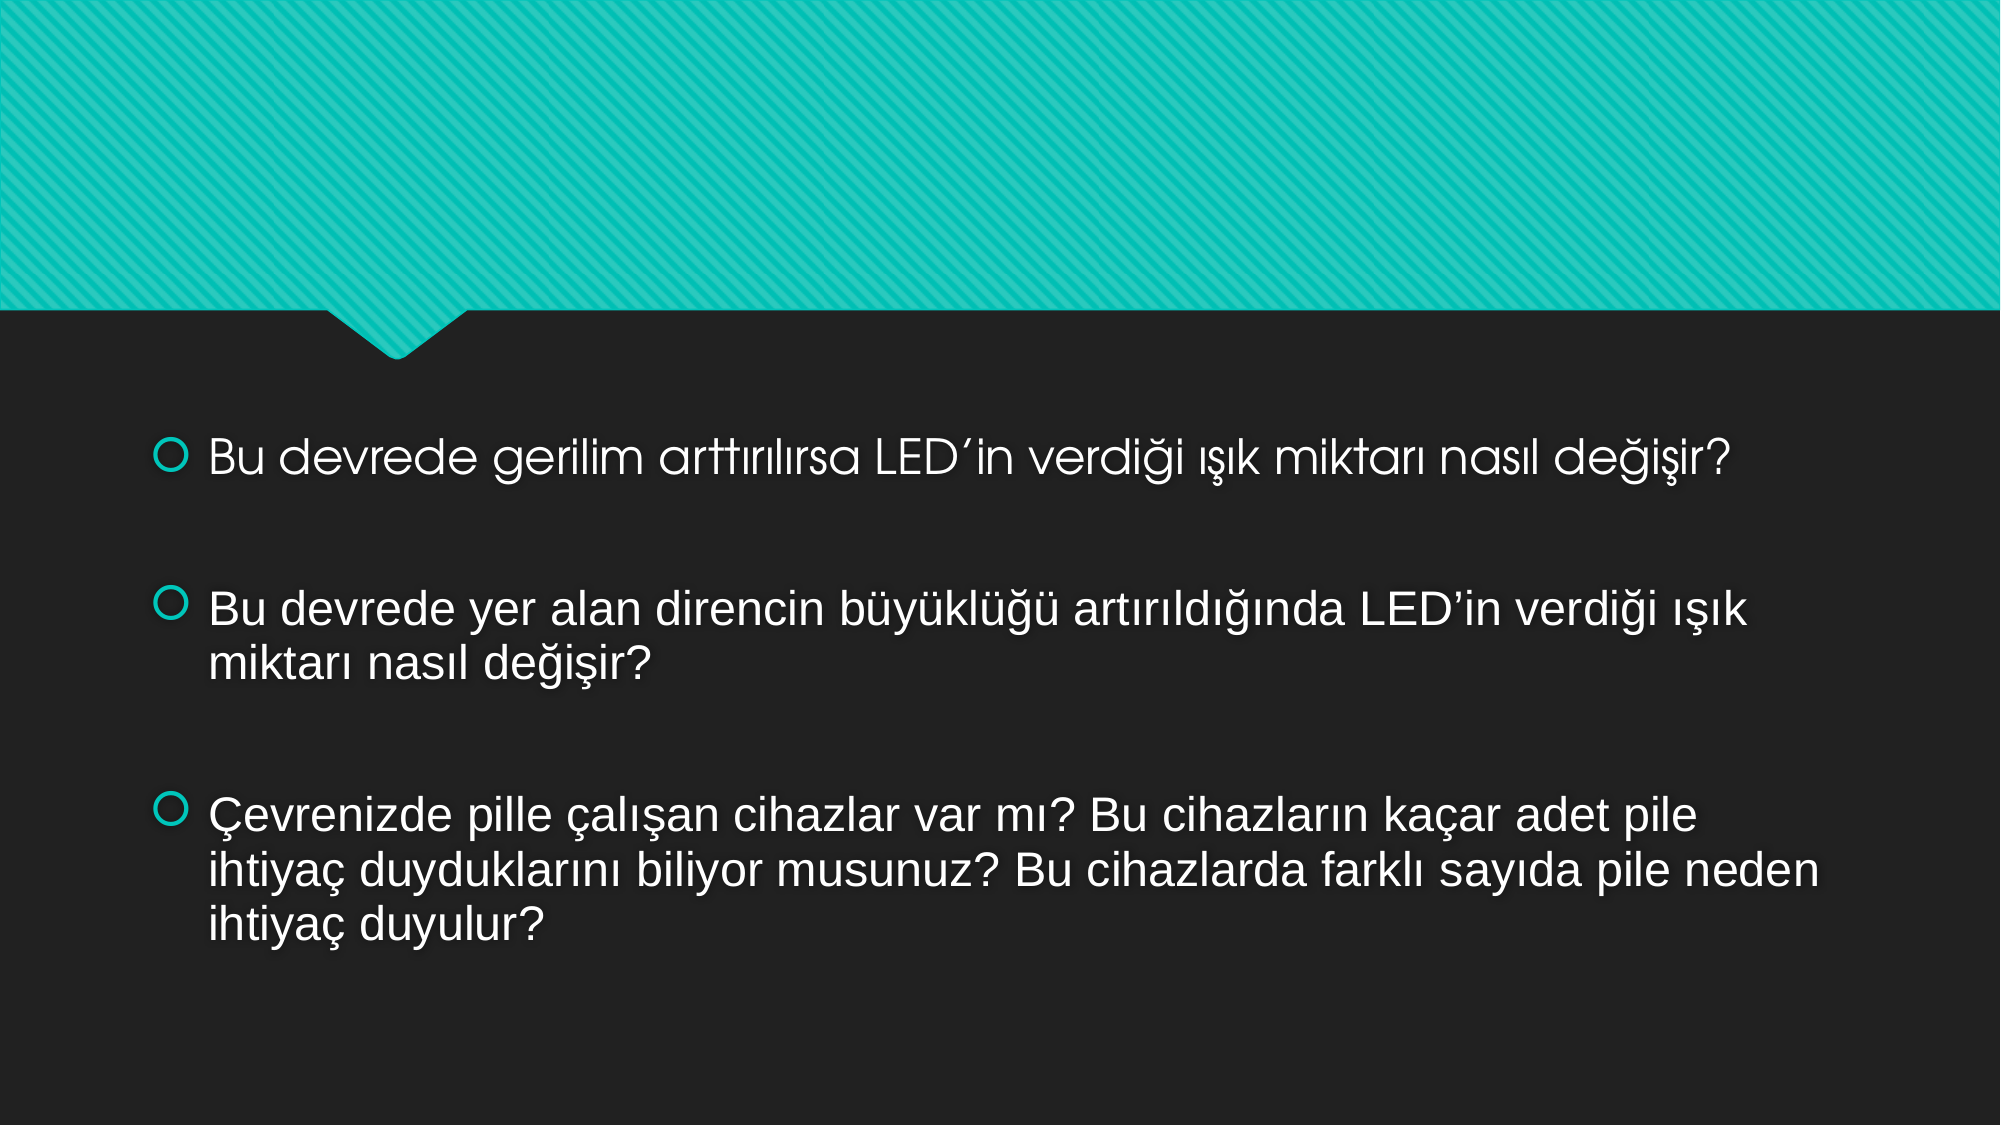

#

Bu devrede gerilim arttırılırsa LED’in verdiği ışık miktarı nasıl değişir?

Bu devrede yer alan direncin büyüklüğü artırıldığında LED’in verdiği ışık miktarı nasıl değişir?

Çevrenizde pille çalışan cihazlar var mı? Bu cihazların kaçar adet pile ihtiyaç duyduklarını biliyor musunuz? Bu cihazlarda farklı sayıda pile neden ihtiyaç duyulur?